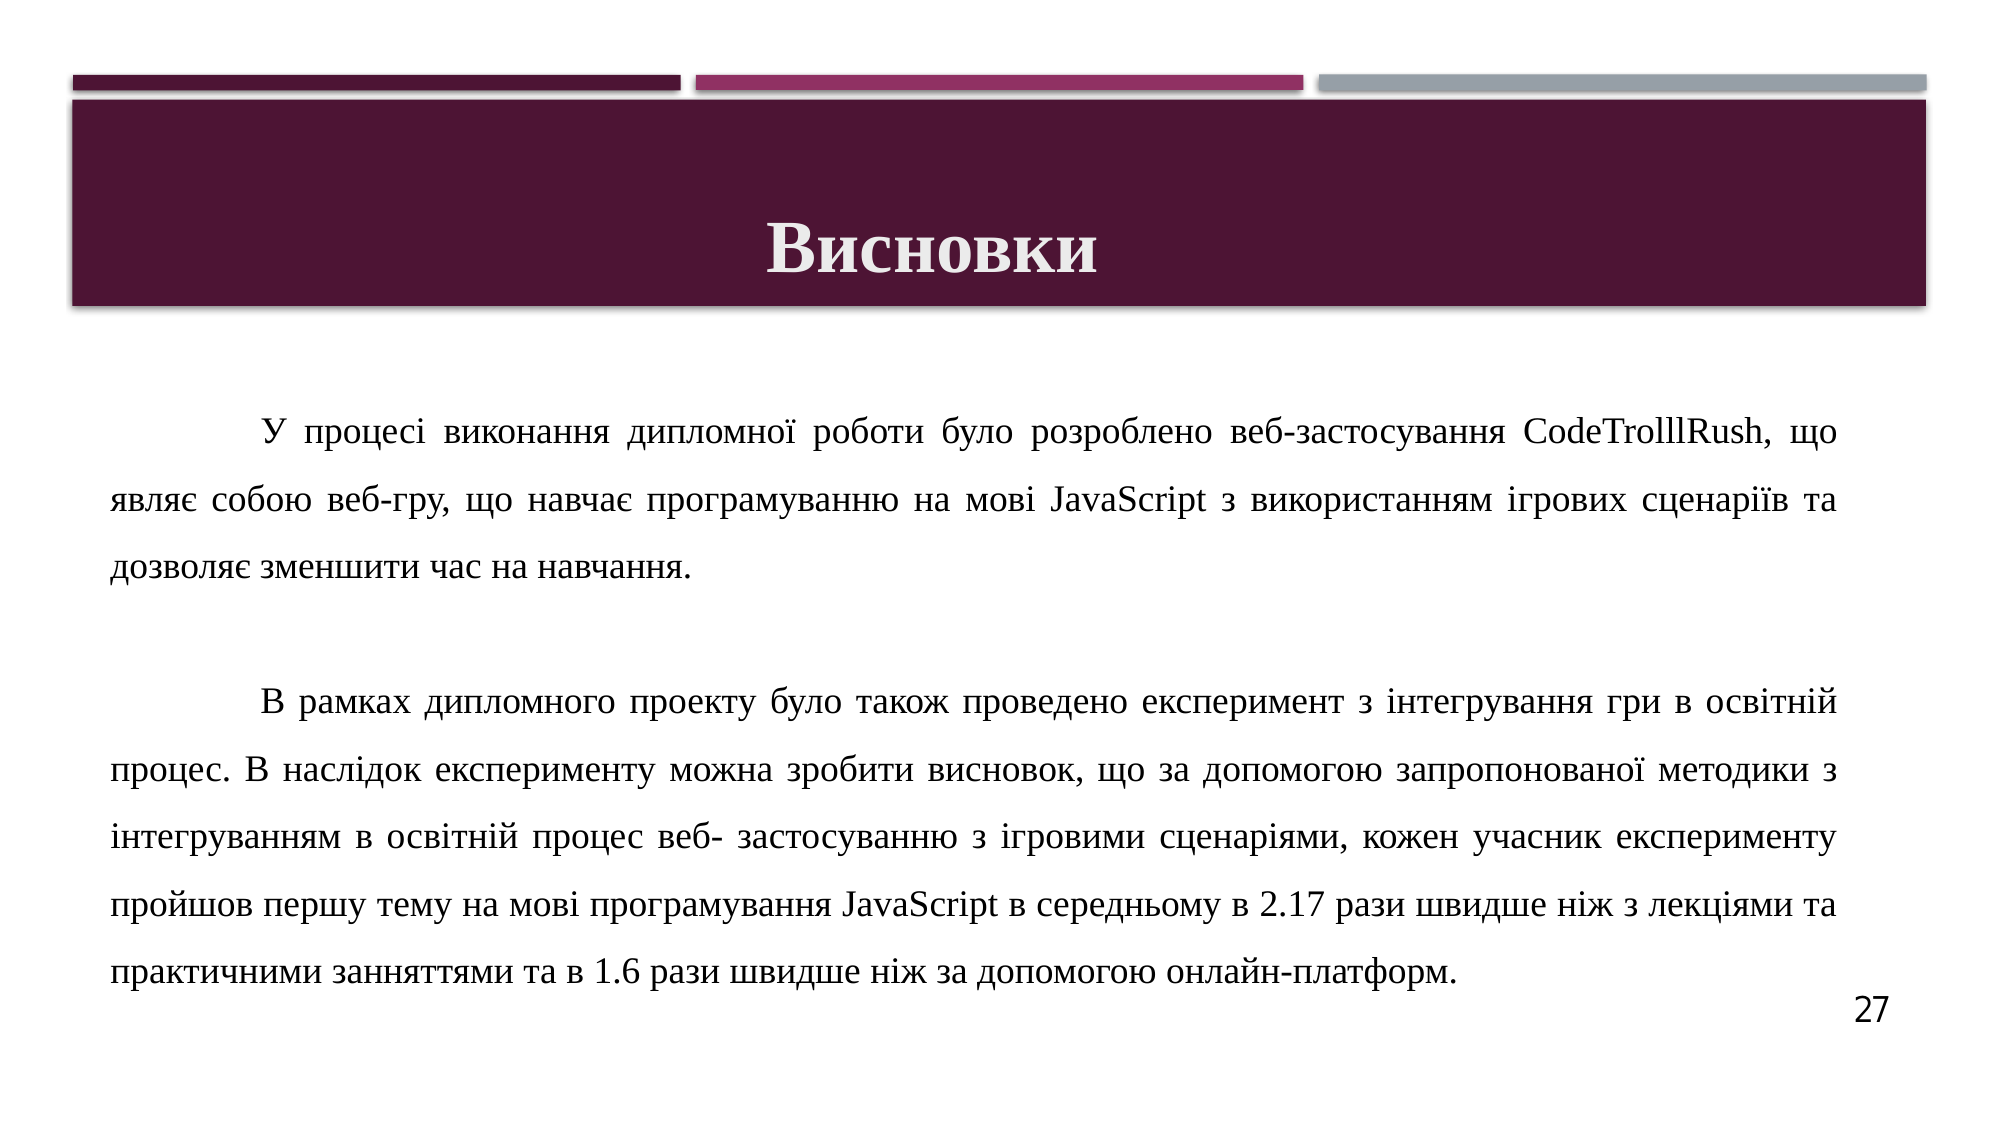

Висновки
	У процесі виконання дипломної роботи було розроблено веб-застосування CodeTrolllRush, що являє собою веб-гру, що навчає програмуванню на мові JavaScript з використанням ігрових сценаріїв та дозволяє зменшити час на навчання.

	В рамках дипломного проекту було також проведено експеримент з інтегрування гри в освітній процес. В наслідок експерименту можна зробити висновок, що за допомогою запропонованої методики з інтегруванням в освітній процес веб- застосуванню з ігровими сценаріями, кожен учасник експерименту пройшов першу тему на мові програмування JavaScript в середньому в 2.17 рази швидше ніж з лекціями та практичними занняттями та в 1.6 рази швидше ніж за допомогою онлайн-платформ.
27